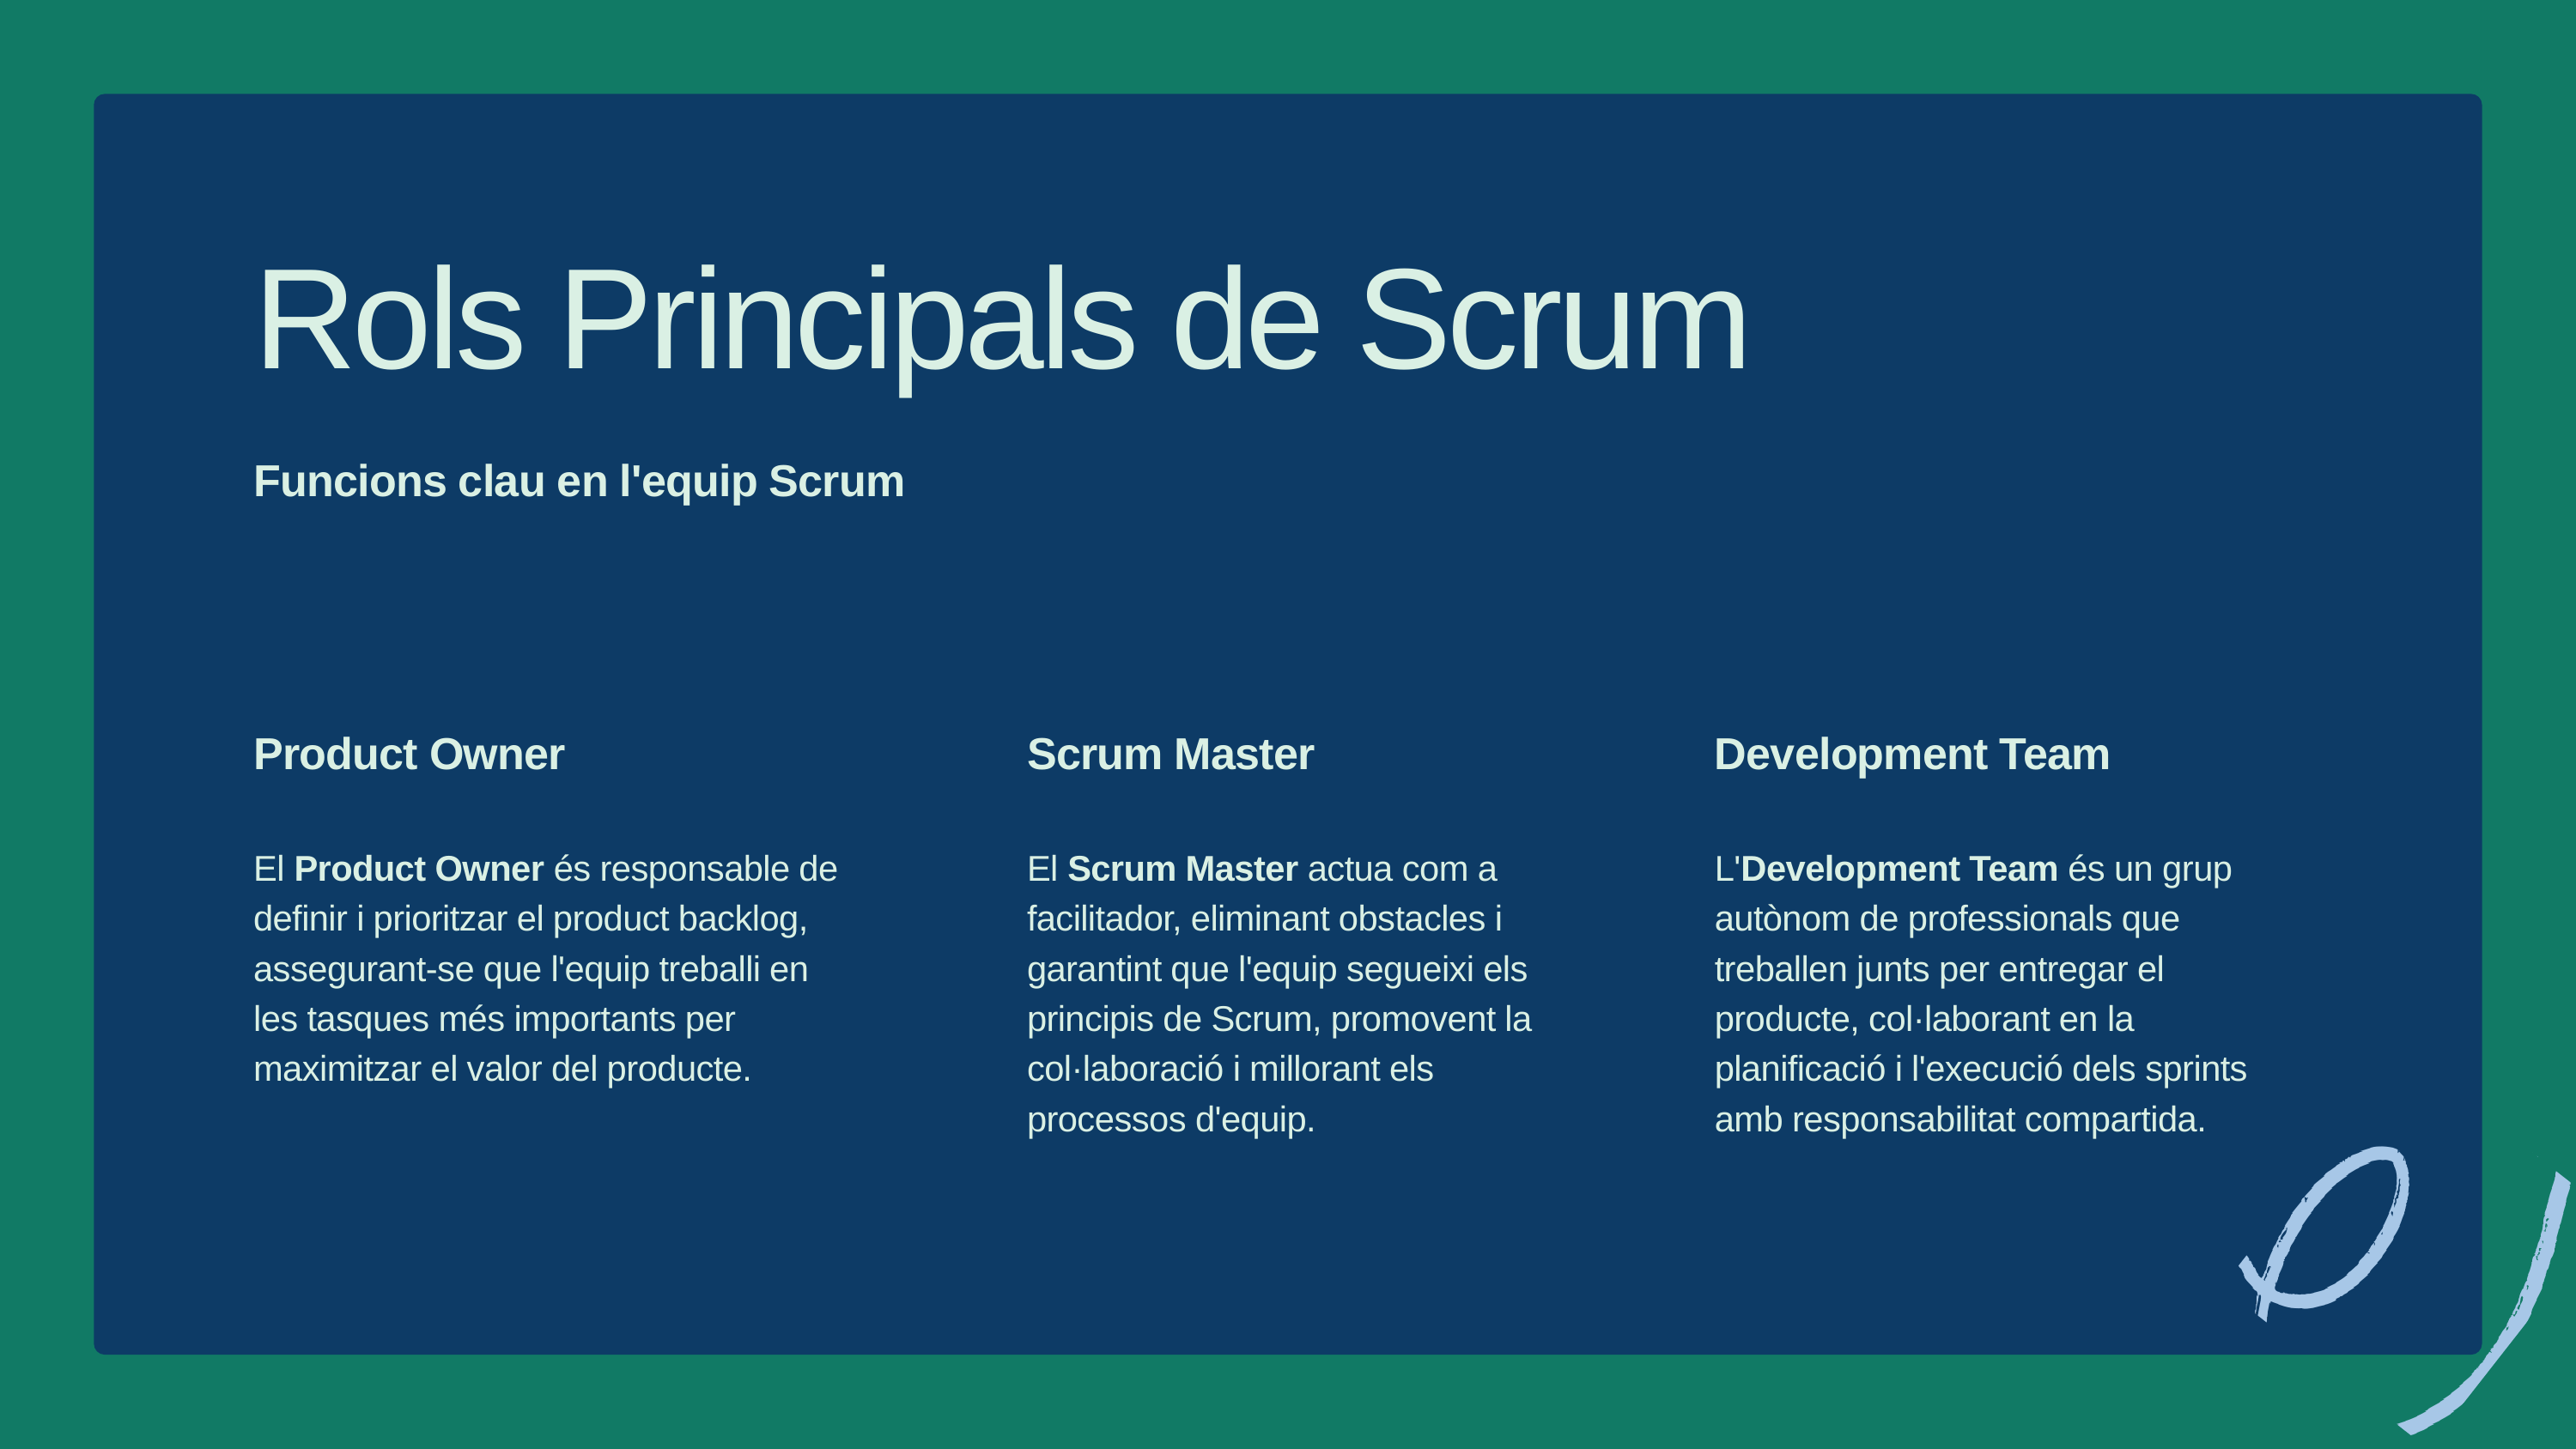

Rols Principals de Scrum
Funcions clau en l'equip Scrum
Product Owner
El Product Owner és responsable de definir i prioritzar el product backlog, assegurant-se que l'equip treballi en les tasques més importants per maximitzar el valor del producte.
Scrum Master
El Scrum Master actua com a facilitador, eliminant obstacles i garantint que l'equip segueixi els principis de Scrum, promovent la col·laboració i millorant els processos d'equip.
Development Team
L'Development Team és un grup autònom de professionals que treballen junts per entregar el producte, col·laborant en la planificació i l'execució dels sprints amb responsabilitat compartida.

4